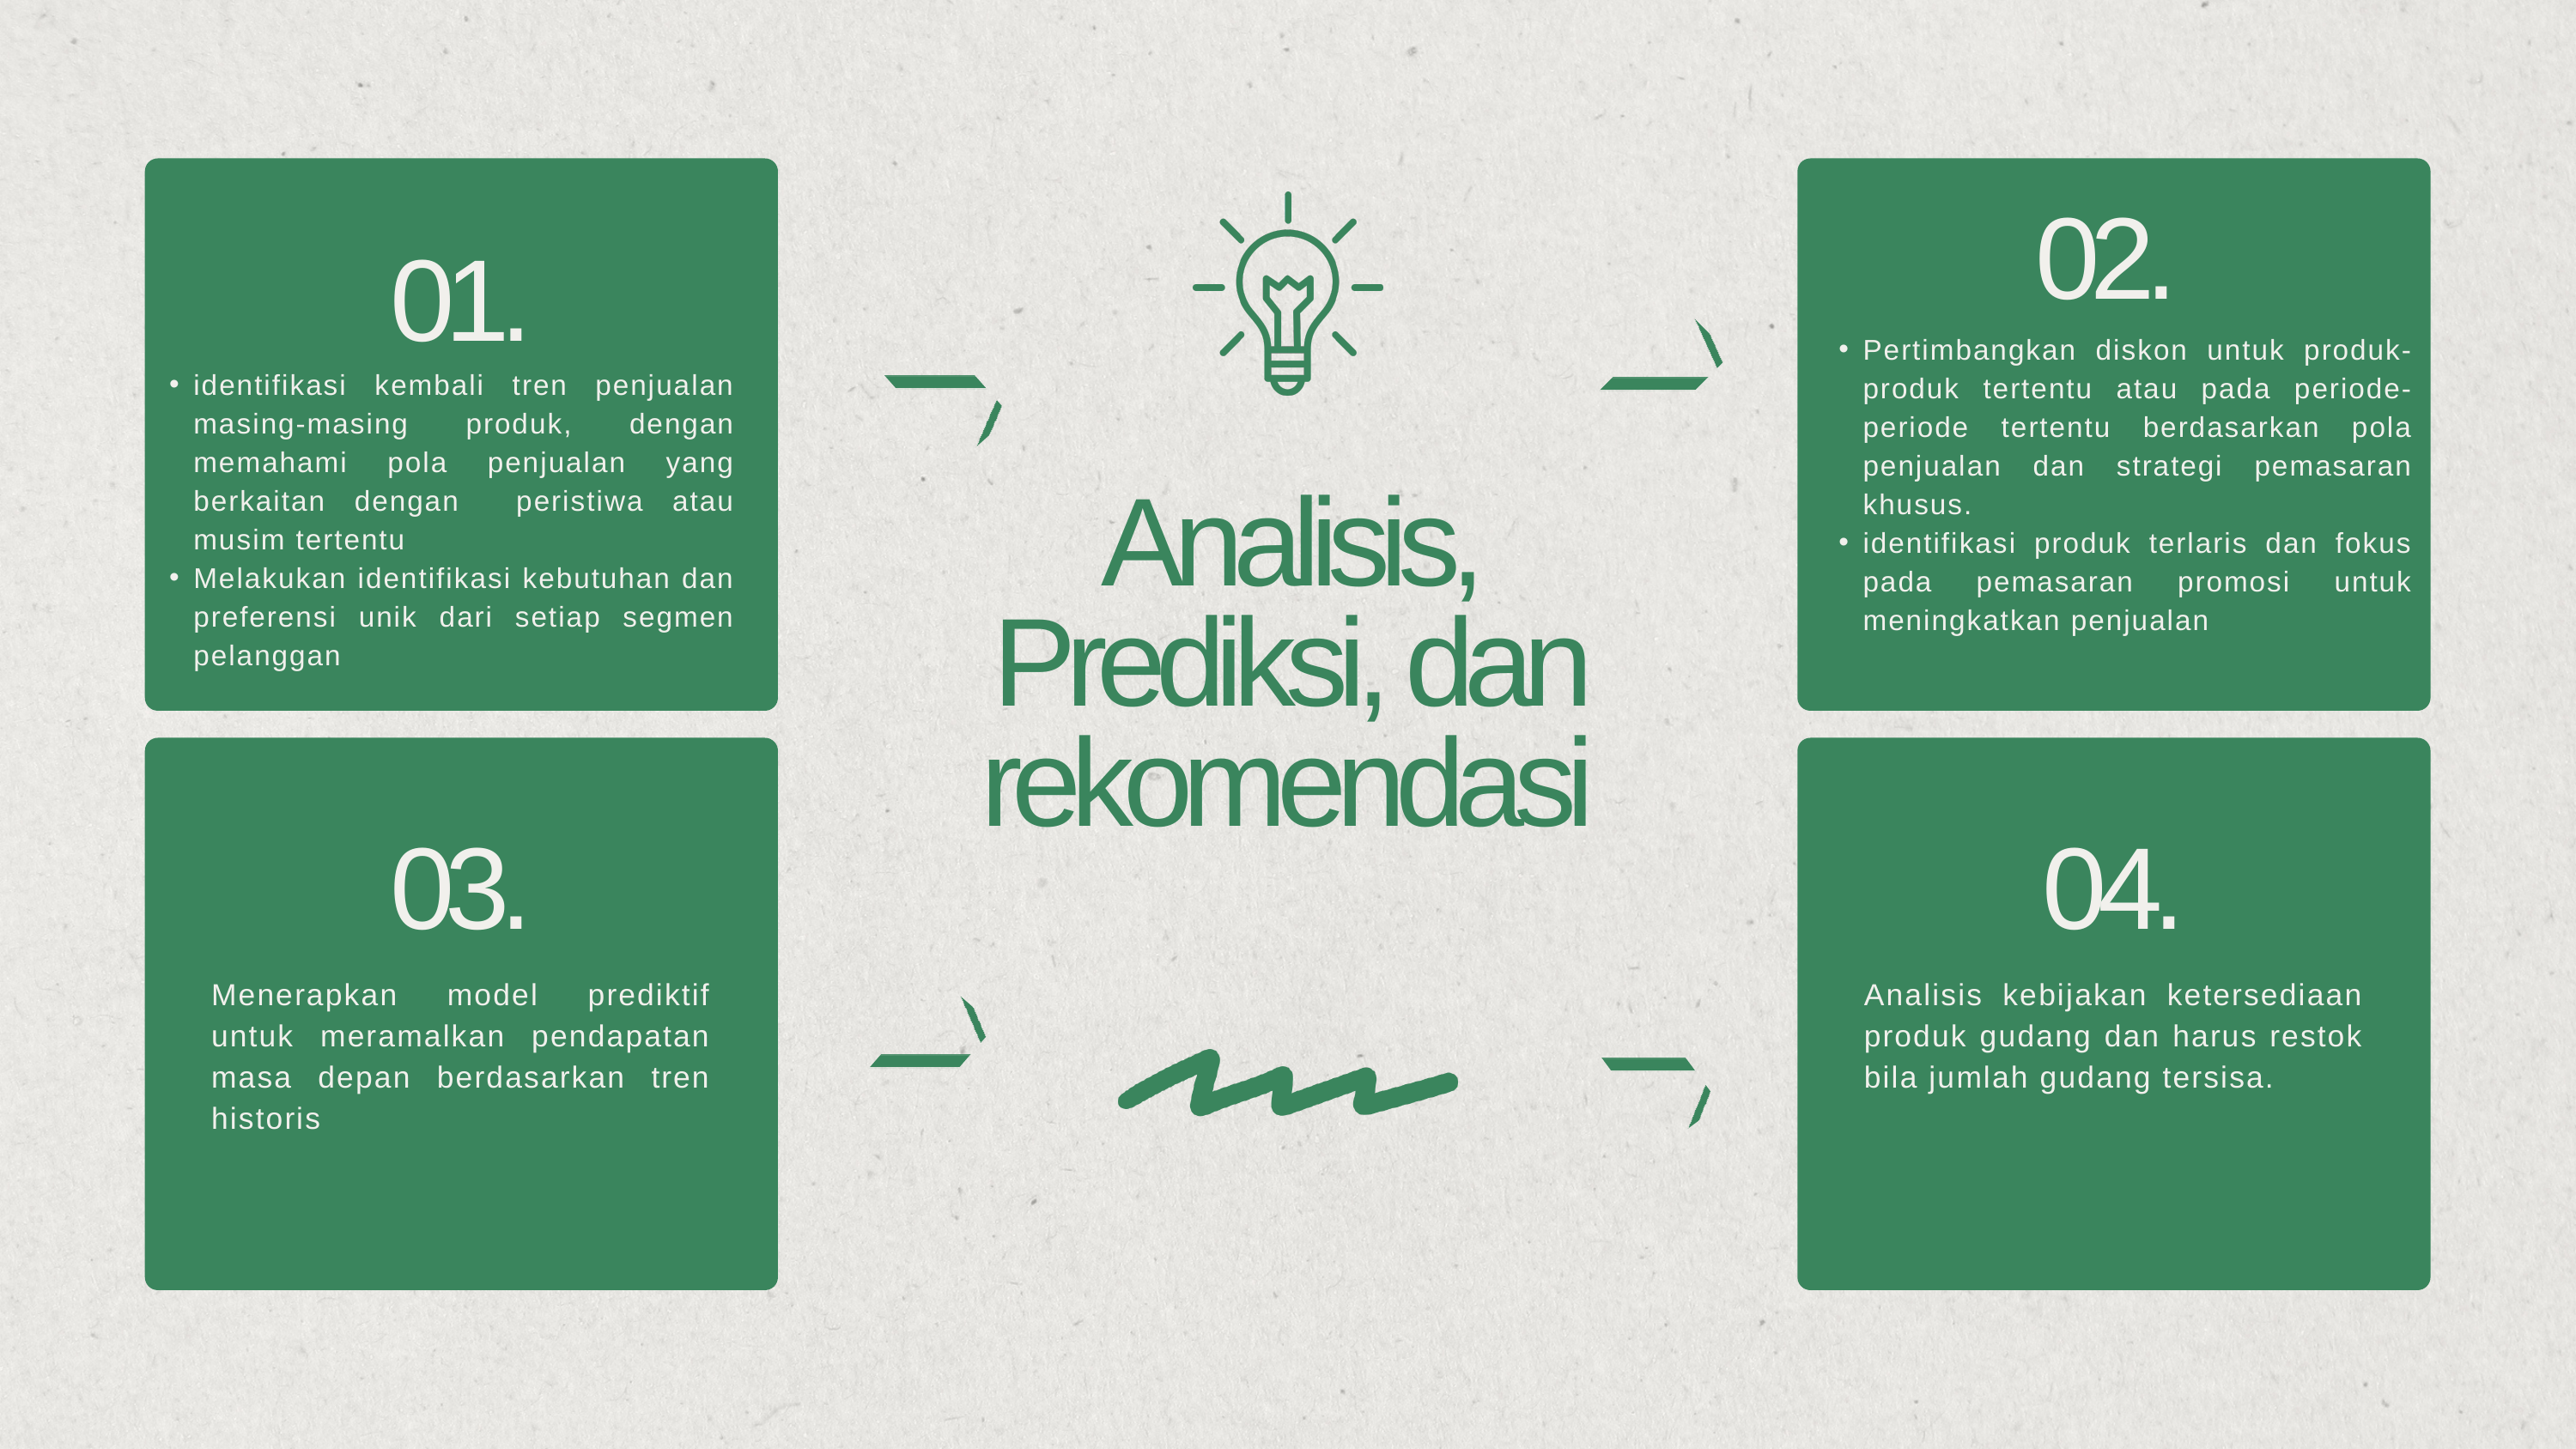

02.
01.
Pertimbangkan diskon untuk produk-produk tertentu atau pada periode-periode tertentu berdasarkan pola penjualan dan strategi pemasaran khusus.
identifikasi produk terlaris dan fokus pada pemasaran promosi untuk meningkatkan penjualan

identifikasi kembali tren penjualan masing-masing produk, dengan memahami pola penjualan yang berkaitan dengan  peristiwa atau musim tertentu
Melakukan identifikasi kebutuhan dan preferensi unik dari setiap segmen pelanggan
Analisis, Prediksi, dan rekomendasi

03.
04.
Menerapkan model prediktif untuk meramalkan pendapatan masa depan berdasarkan tren historis
Analisis kebijakan ketersediaan produk gudang dan harus restok bila jumlah gudang tersisa.